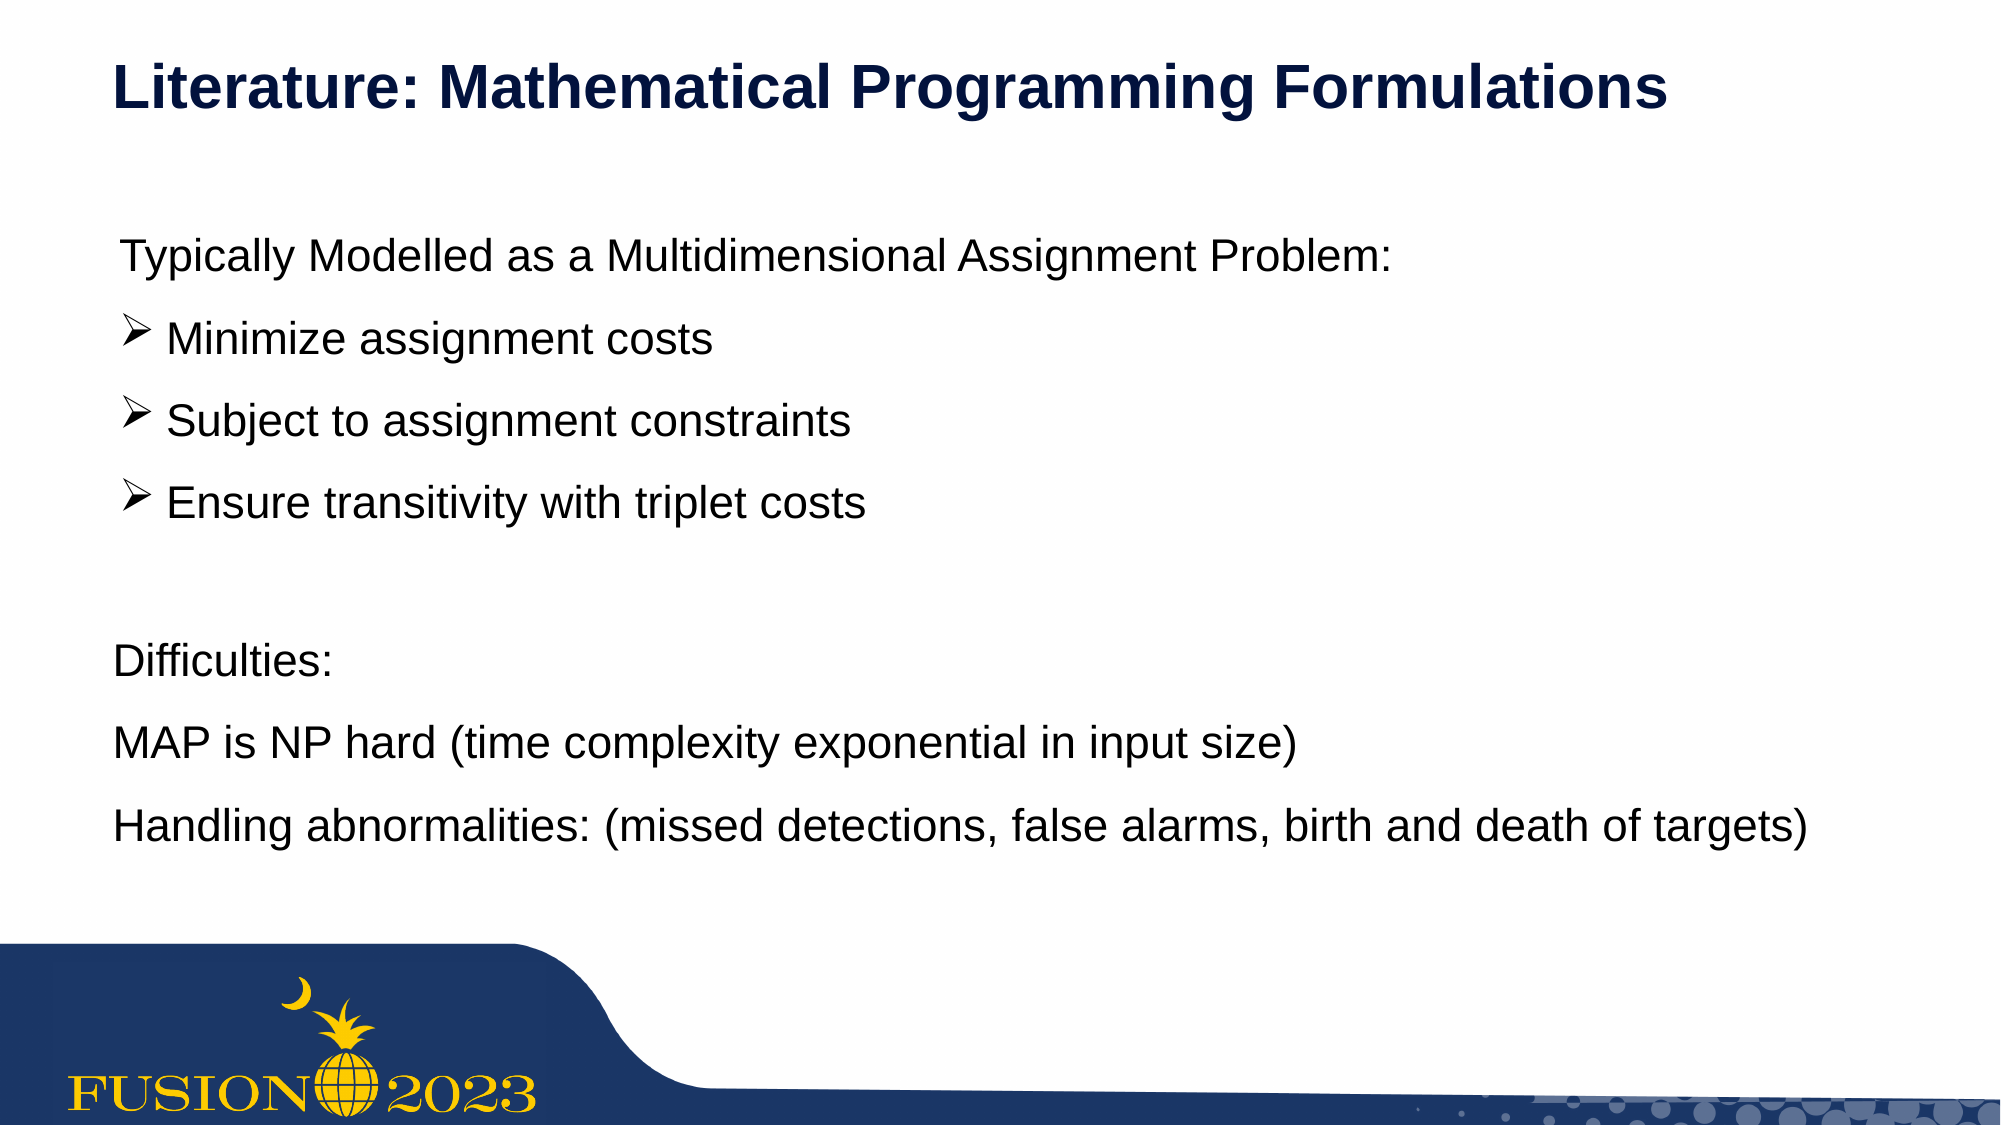

Literature: Mathematical Programming Formulations
Typically Modelled as a Multidimensional Assignment Problem:
Minimize assignment costs
Subject to assignment constraints
Ensure transitivity with triplet costs
Difficulties:
MAP is NP hard (time complexity exponential in input size)
Handling abnormalities: (missed detections, false alarms, birth and death of targets)